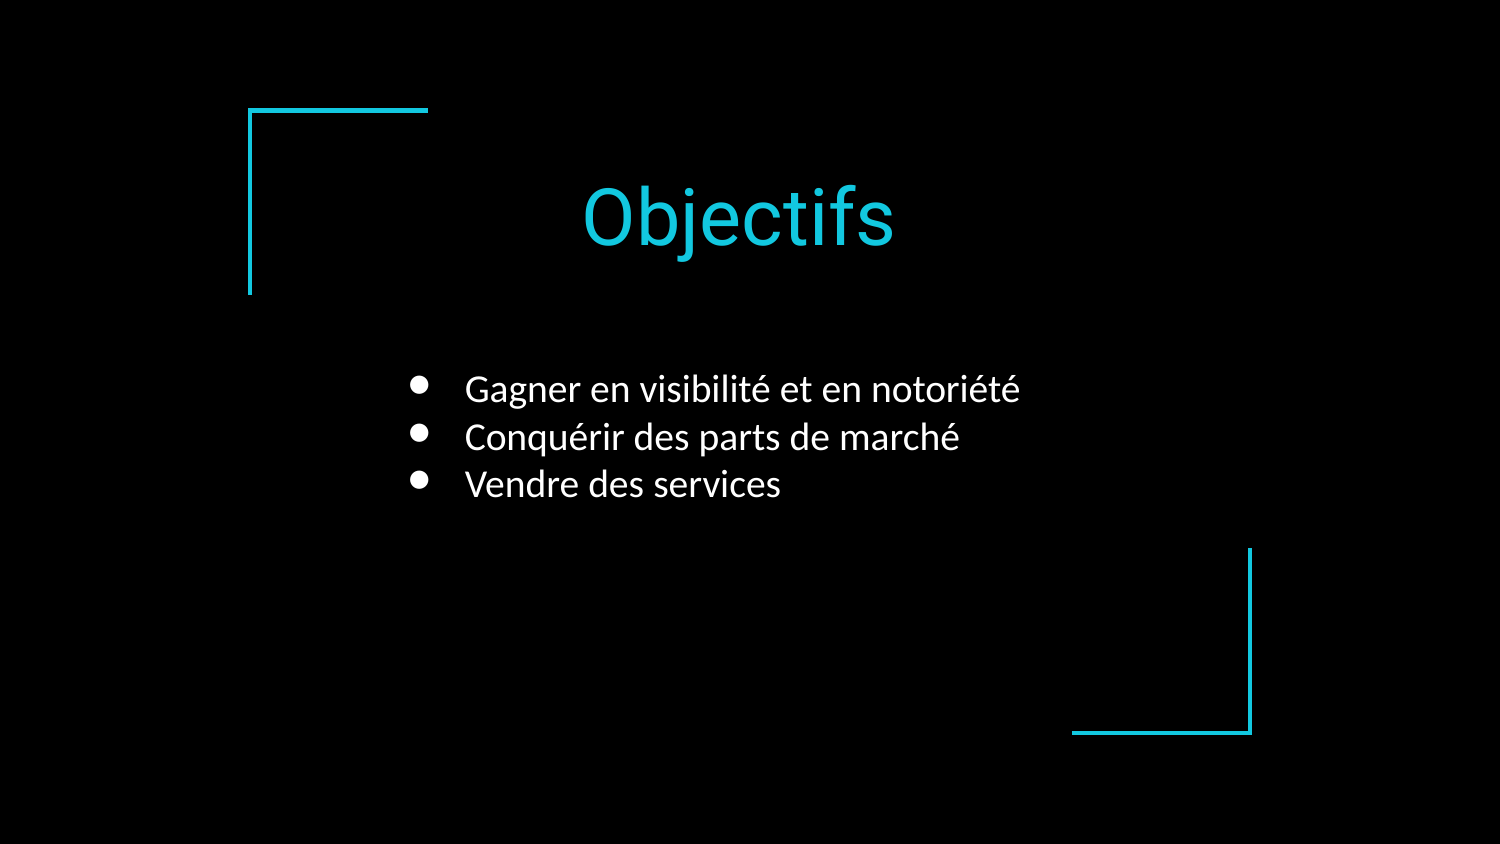

Objectifs
Gagner en visibilité et en notoriété
Conquérir des parts de marché
Vendre des services